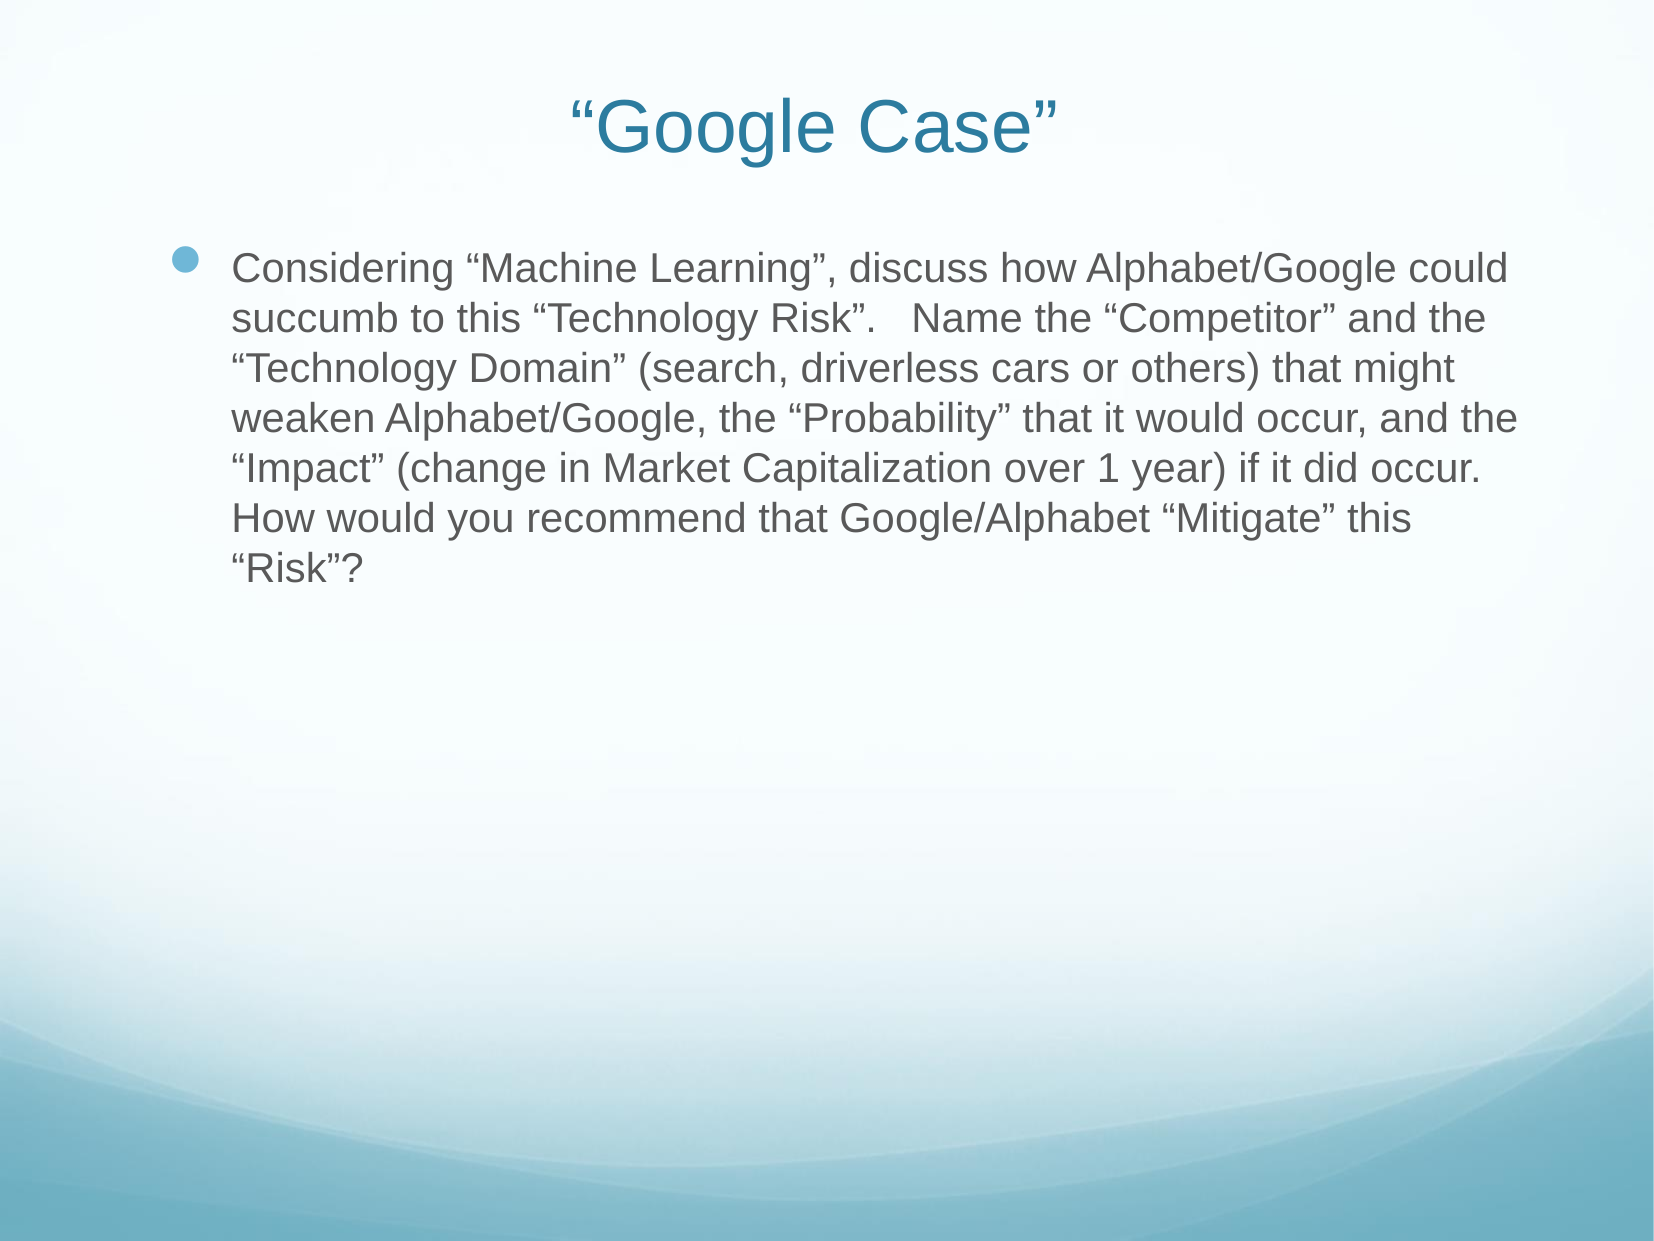

# “Google Case”
Considering “Machine Learning”, discuss how Alphabet/Google could succumb to this “Technology Risk”.   Name the “Competitor” and the “Technology Domain” (search, driverless cars or others) that might weaken Alphabet/Google, the “Probability” that it would occur, and the “Impact” (change in Market Capitalization over 1 year) if it did occur.  How would you recommend that Google/Alphabet “Mitigate” this “Risk”?